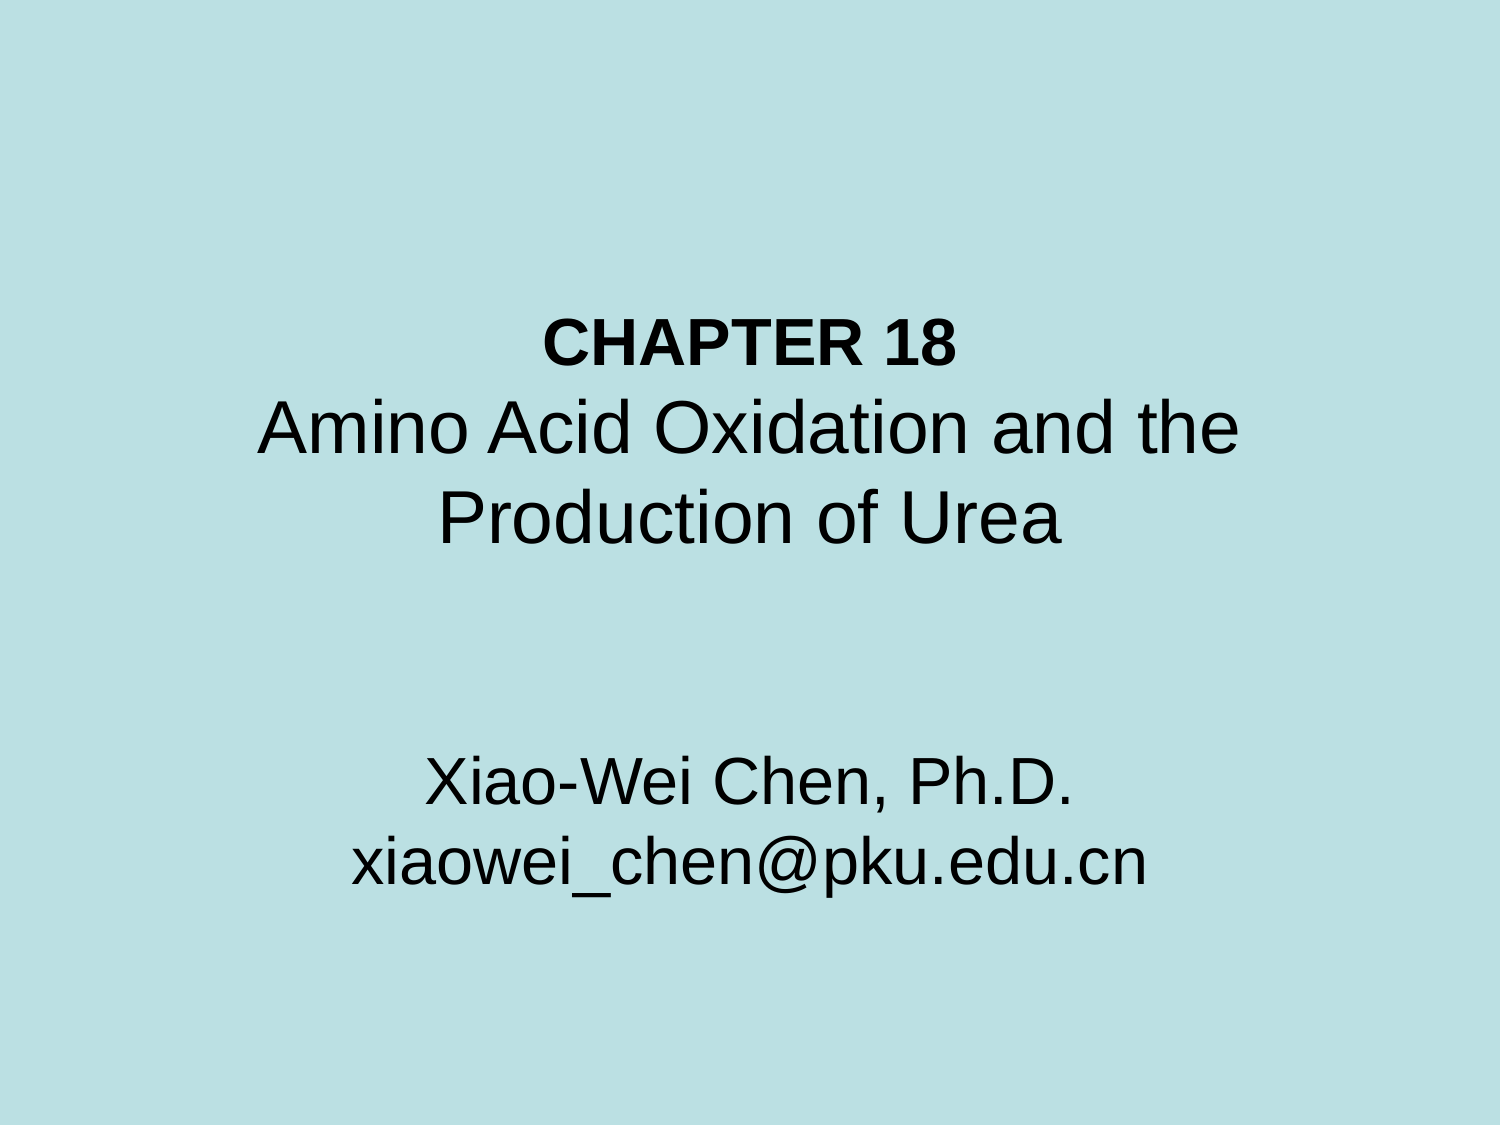

CHAPTER 18
Amino Acid Oxidation and the Production of Urea

Xiao-Wei Chen, Ph.D.
xiaowei_chen@pku.edu.cn